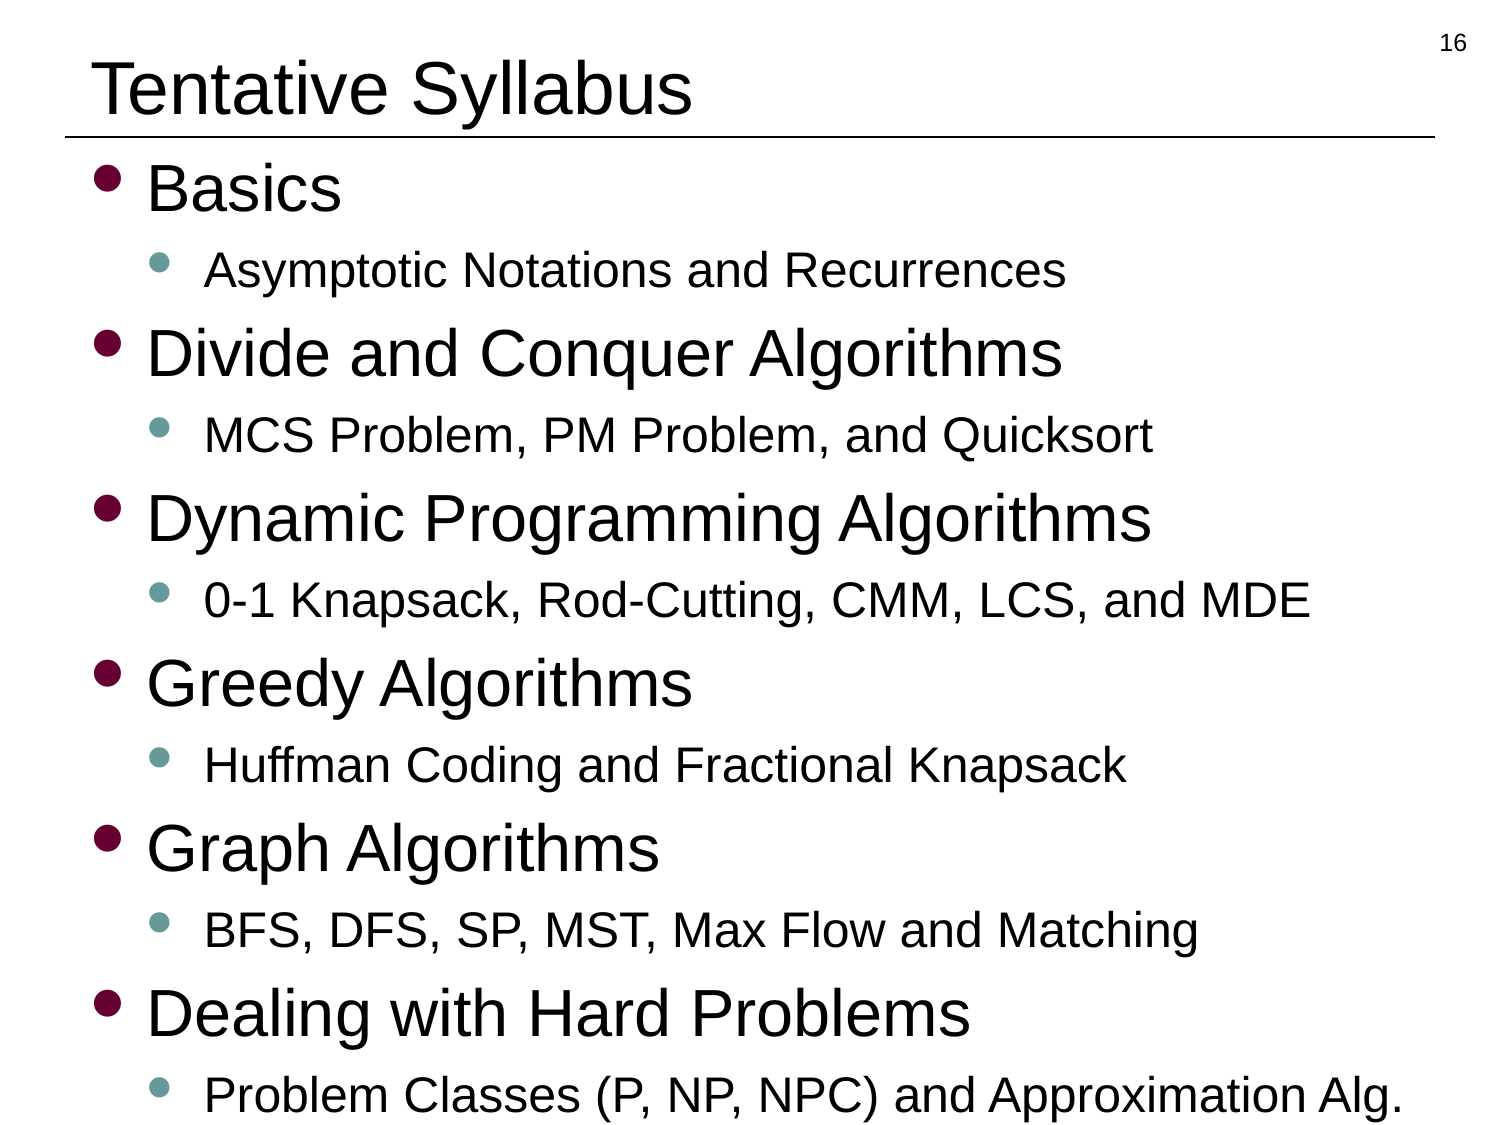

16
# Tentative Syllabus
Basics
Asymptotic Notations and Recurrences
Divide and Conquer Algorithms
MCS Problem, PM Problem, and Quicksort
Dynamic Programming Algorithms
0-1 Knapsack, Rod-Cutting, CMM, LCS, and MDE
Greedy Algorithms
Huffman Coding and Fractional Knapsack
Graph Algorithms
BFS, DFS, SP, MST, Max Flow and Matching
Dealing with Hard Problems
Problem Classes (P, NP, NPC) and Approximation Alg.